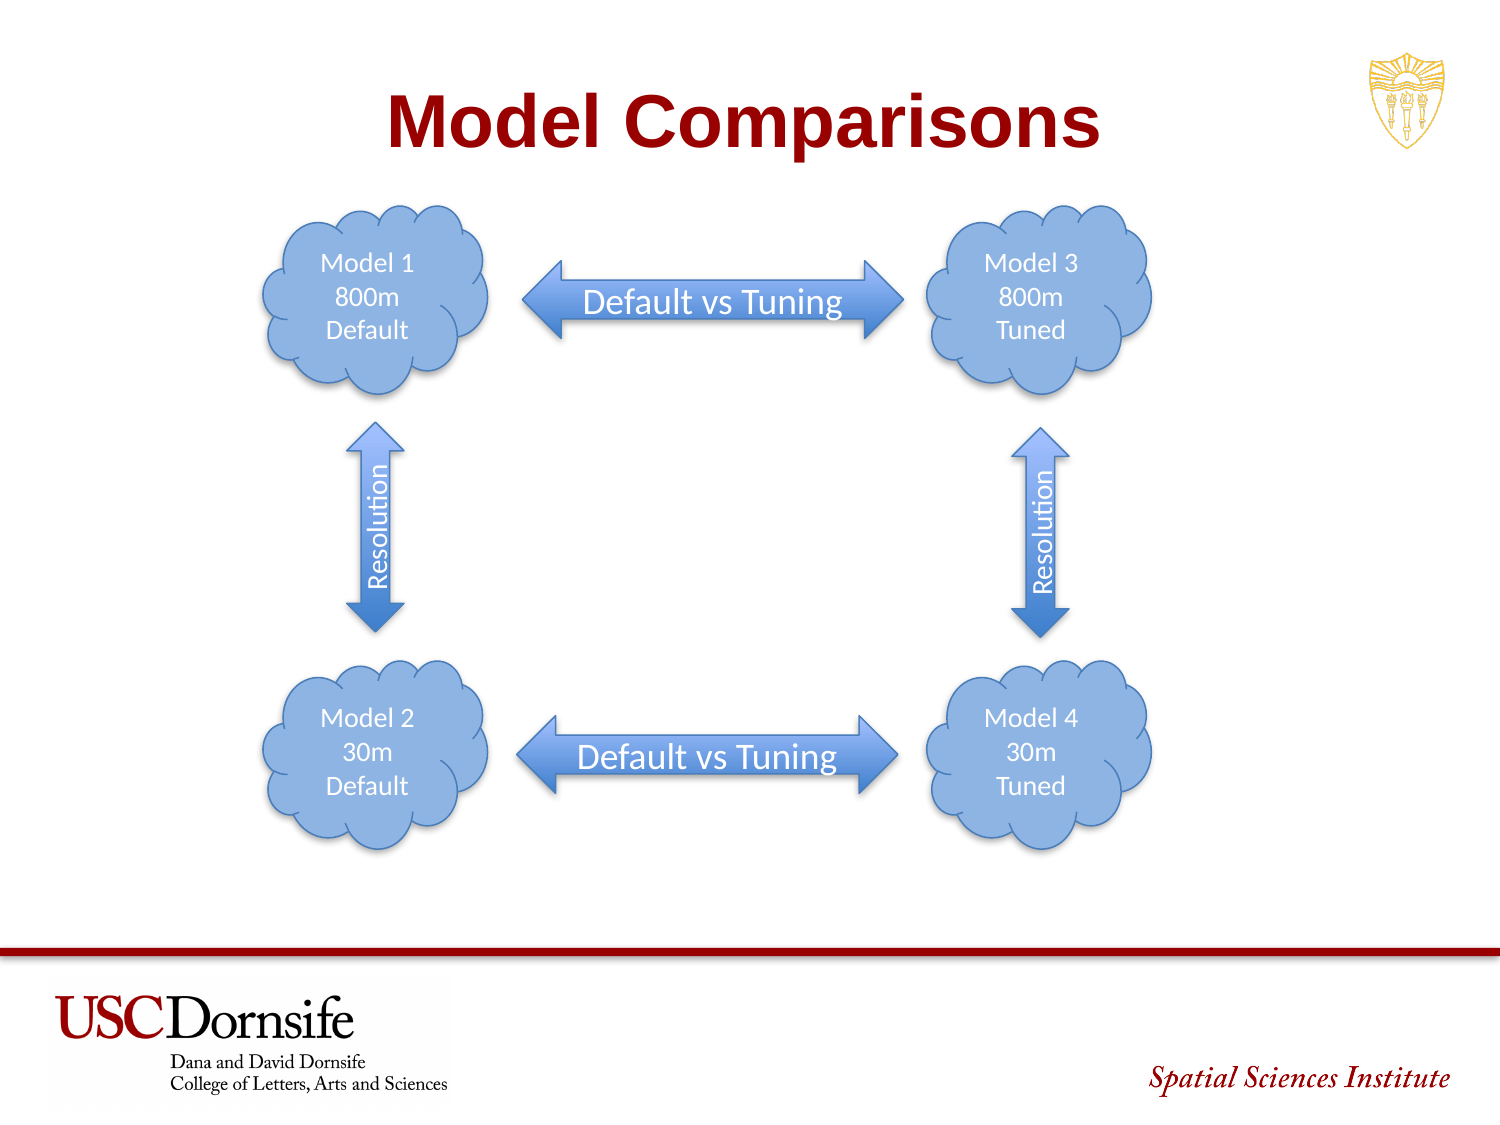

Model Comparisons
Model 1
800m
Default
Model 3
800m
Tuned
Default vs Tuning
Resolution
Resolution
Model 2
30m
Default
Model 4
30m
Tuned
Default vs Tuning